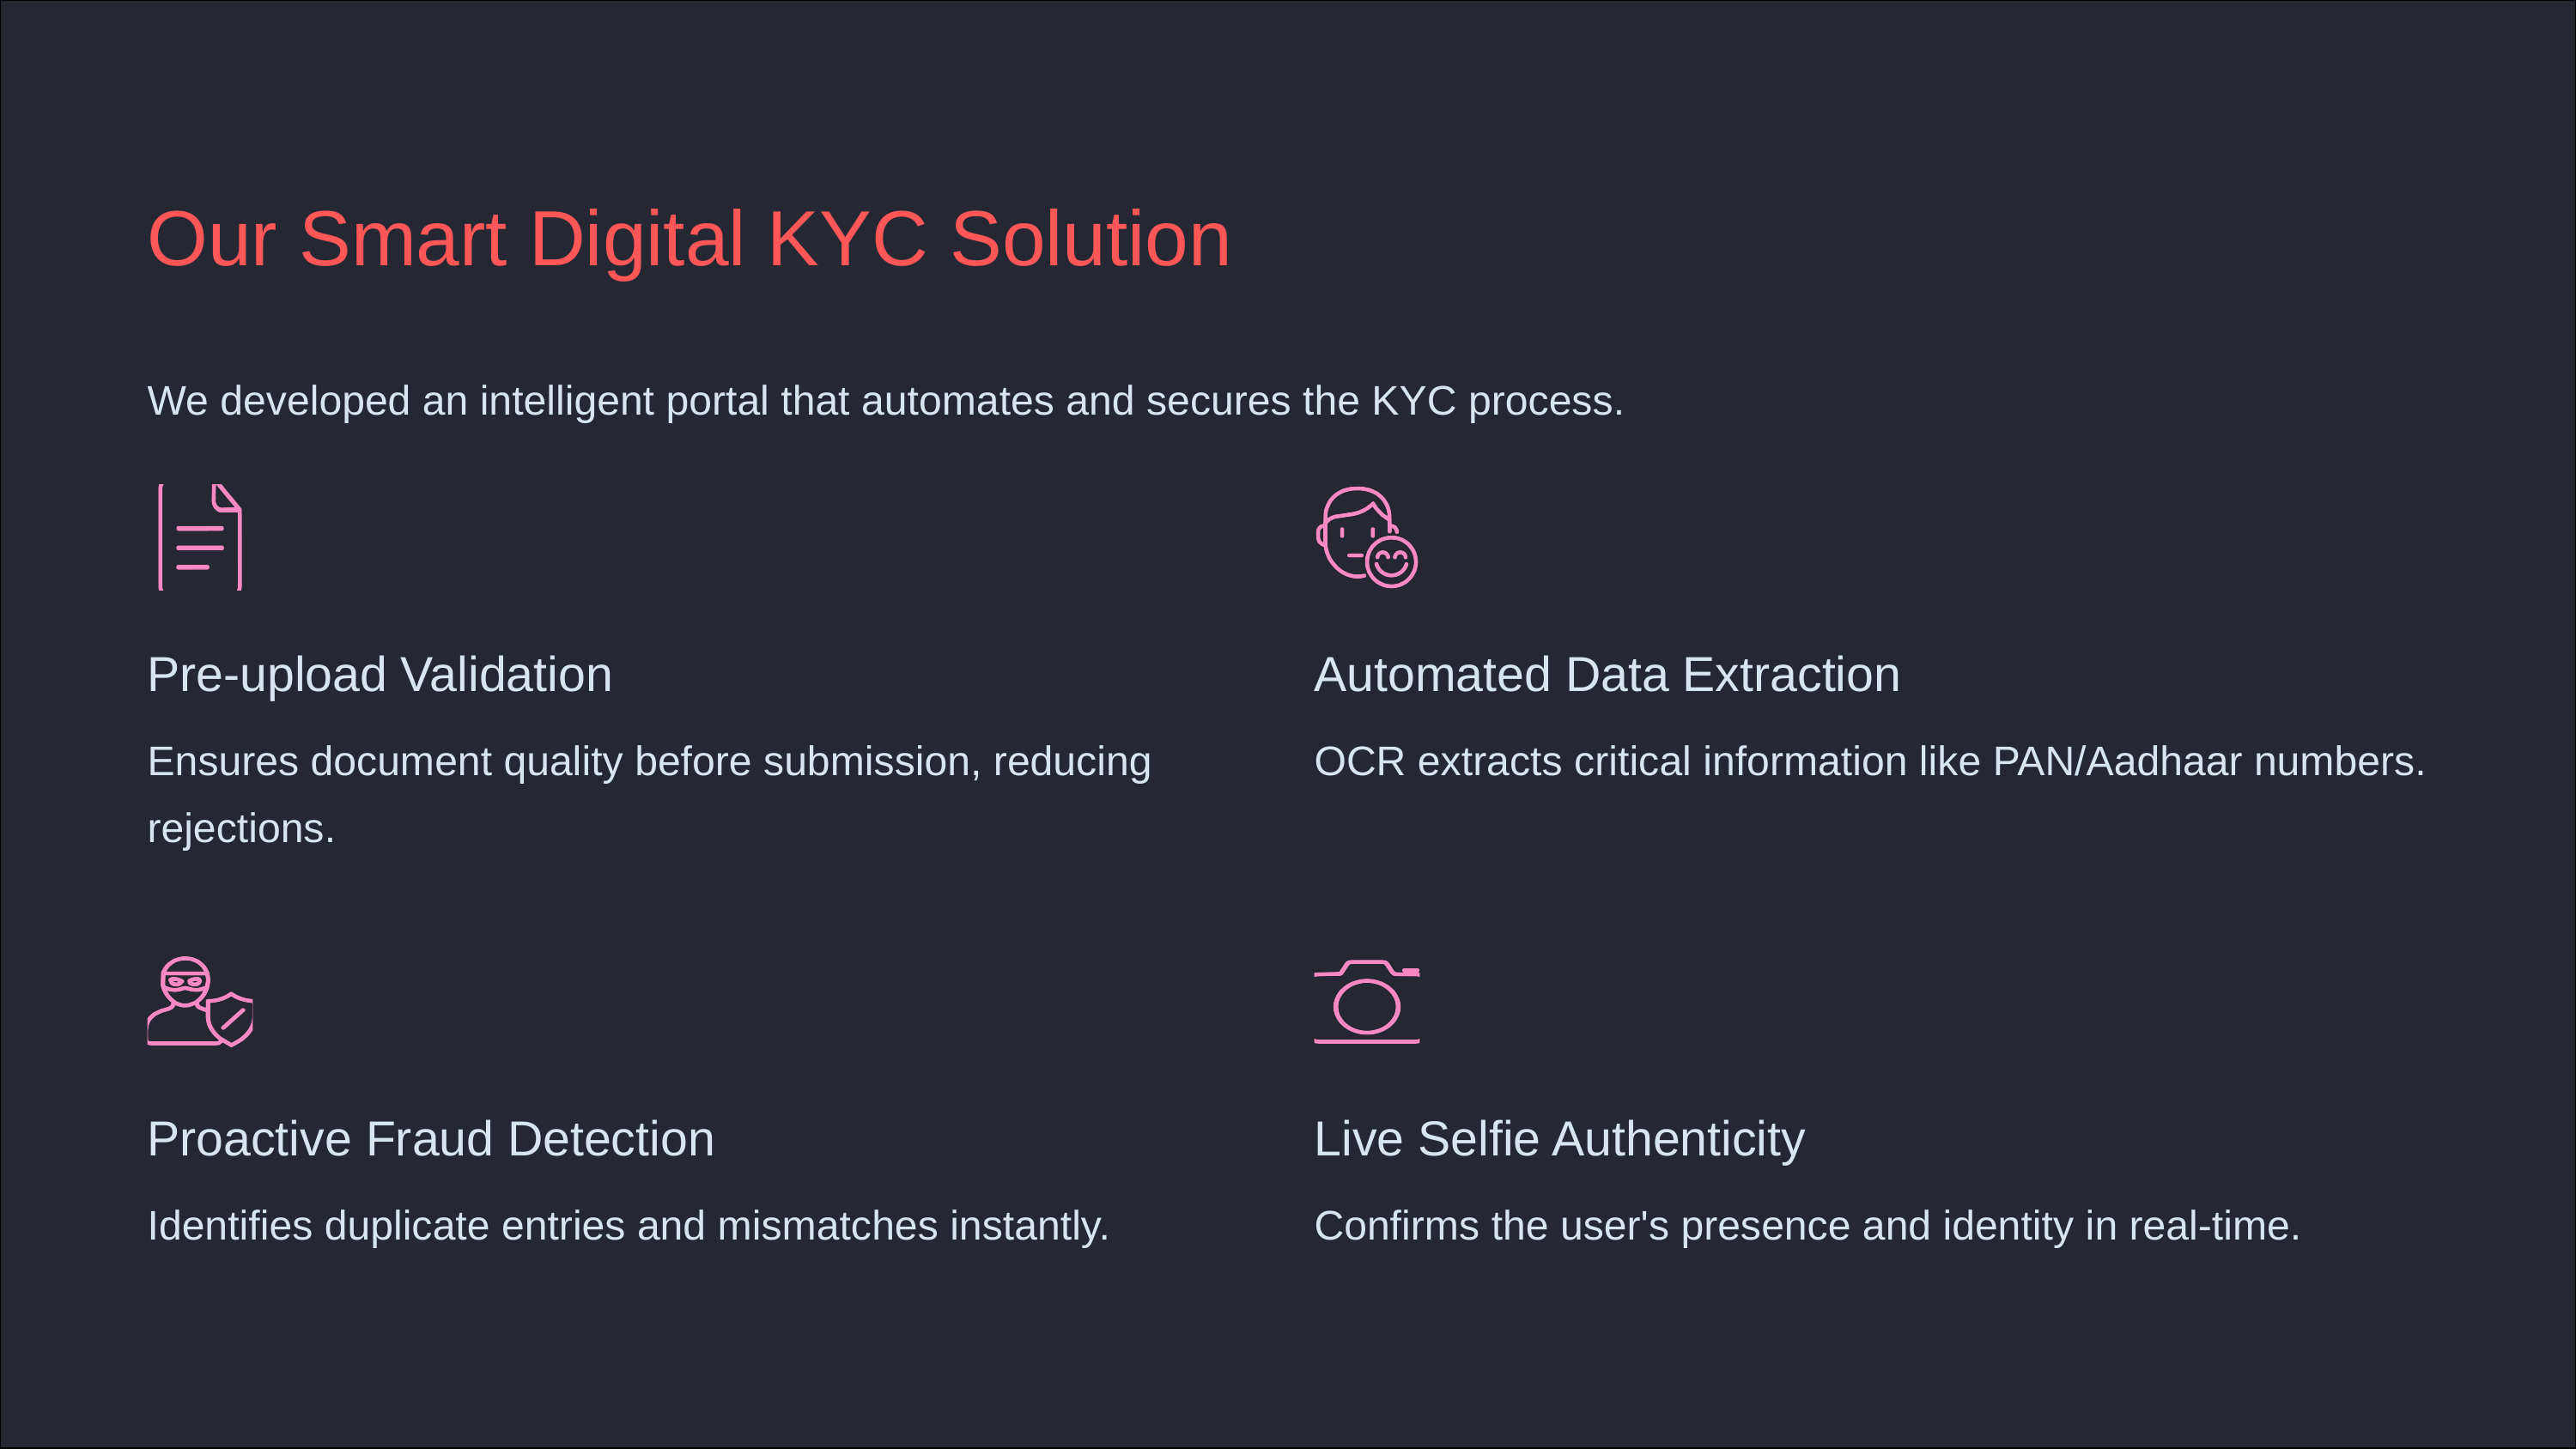

Our Smart Digital KYC Solution
We developed an intelligent portal that automates and secures the KYC process.

Pre-upload Validation
Automated Data Extraction
Ensures document quality before submission, reducing rejections.
OCR extracts critical information like PAN/Aadhaar numbers.

Proactive Fraud Detection
Live Selfie Authenticity
Identifies duplicate entries and mismatches instantly.
Confirms the user's presence and identity in real-time.